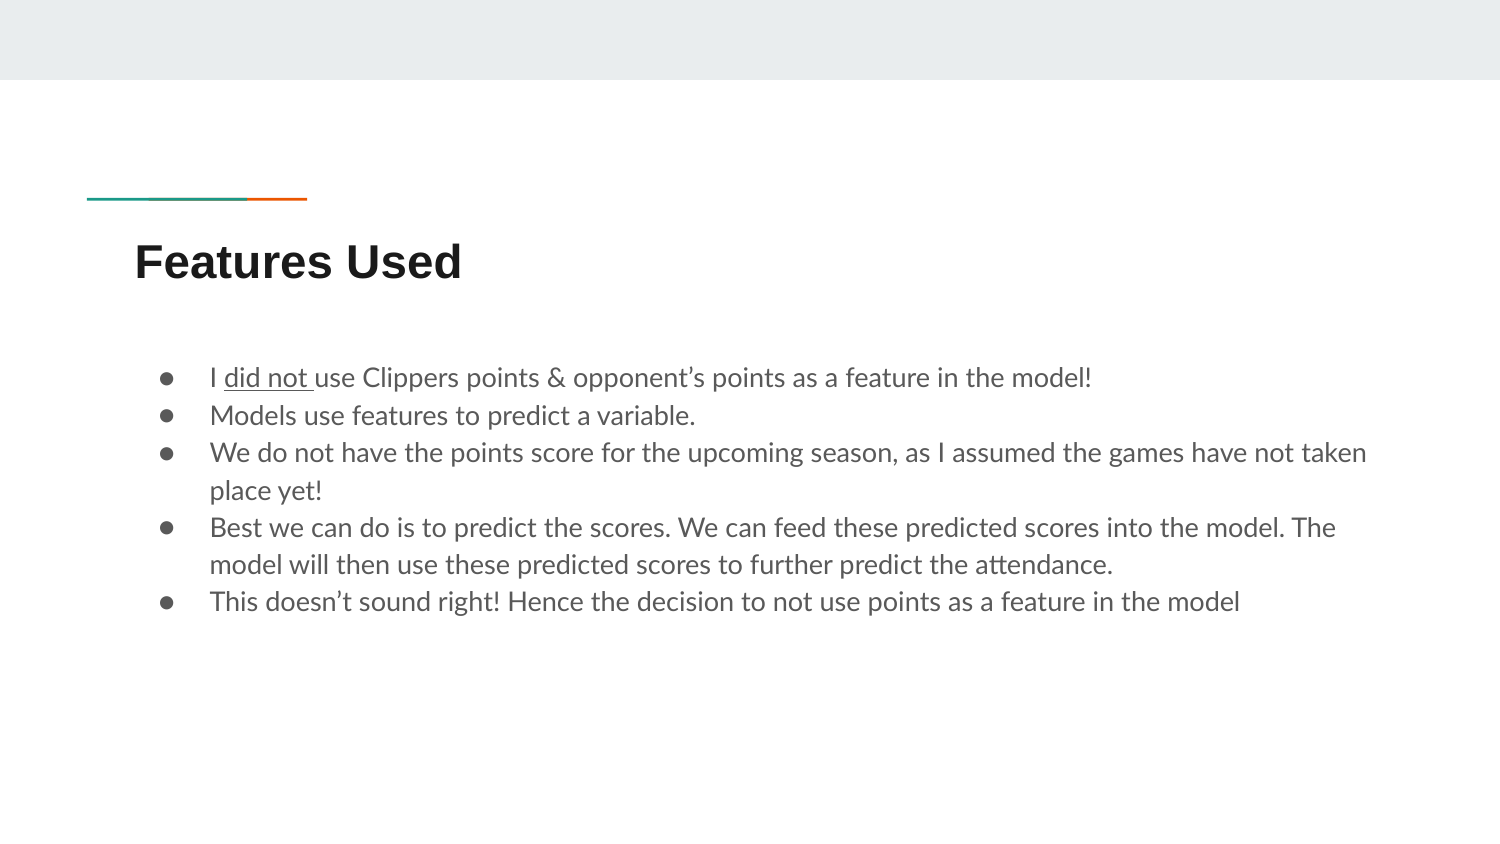

# Features Used
I did not use Clippers points & opponent’s points as a feature in the model!
Models use features to predict a variable.
We do not have the points score for the upcoming season, as I assumed the games have not taken place yet!
Best we can do is to predict the scores. We can feed these predicted scores into the model. The model will then use these predicted scores to further predict the attendance.
This doesn’t sound right! Hence the decision to not use points as a feature in the model